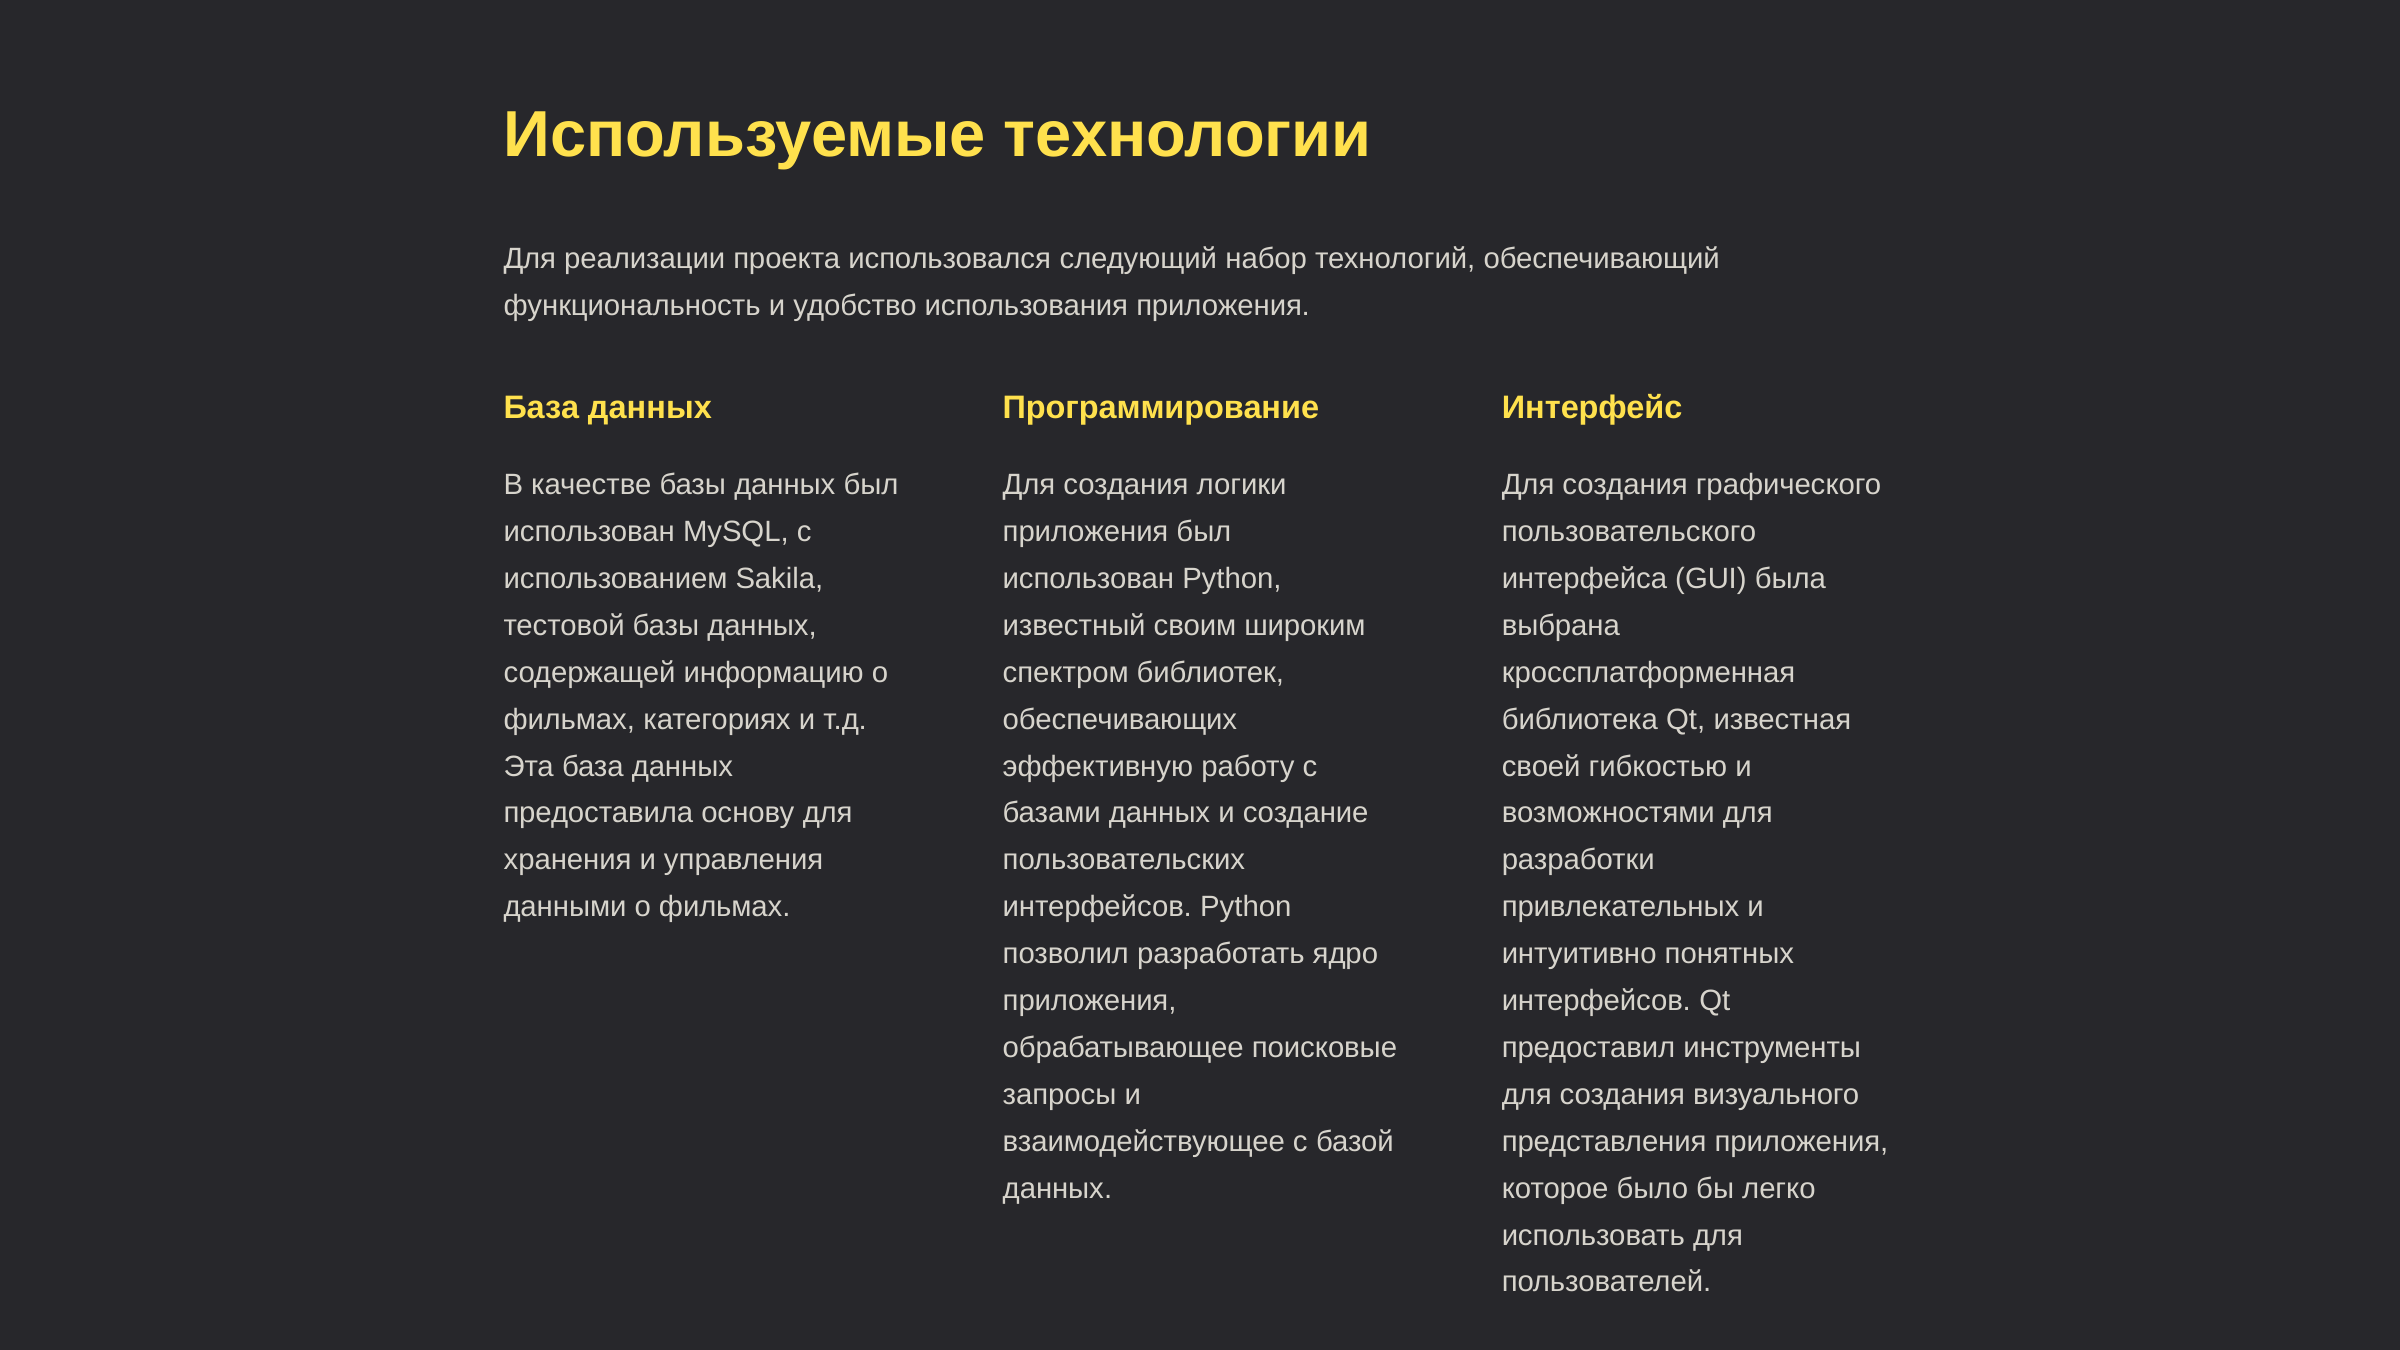

Используемые технологии
Для реализации проекта использовался следующий набор технологий, обеспечивающий функциональность и удобство использования приложения.
База данных
Программирование
Интерфейс
В качестве базы данных был использован MySQL, с использованием Sakila, тестовой базы данных, содержащей информацию о фильмах, категориях и т.д. Эта база данных предоставила основу для хранения и управления данными о фильмах.
Для создания логики приложения был использован Python, известный своим широким спектром библиотек, обеспечивающих эффективную работу с базами данных и создание пользовательских интерфейсов. Python позволил разработать ядро приложения, обрабатывающее поисковые запросы и взаимодействующее с базой данных.
Для создания графического пользовательского интерфейса (GUI) была выбрана кроссплатформенная библиотека Qt, известная своей гибкостью и возможностями для разработки привлекательных и интуитивно понятных интерфейсов. Qt предоставил инструменты для создания визуального представления приложения, которое было бы легко использовать для пользователей.